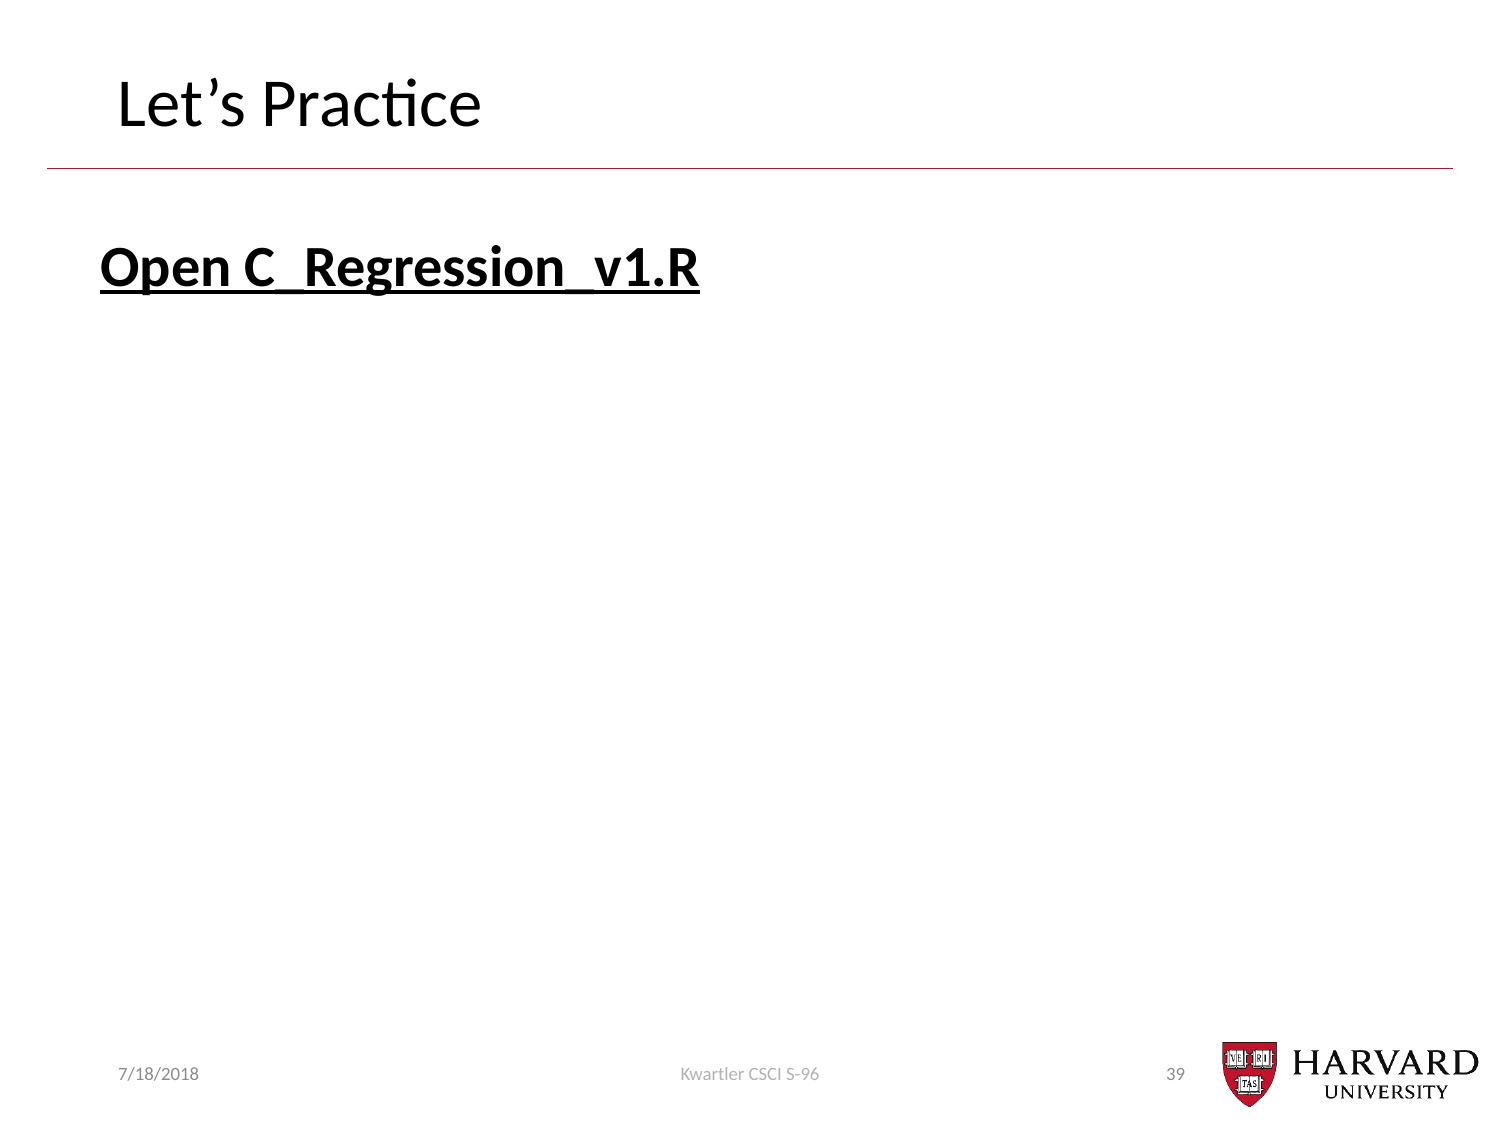

# Let’s Practice
Open C_Regression_v1.R
7/18/2018
Kwartler CSCI S-96
39